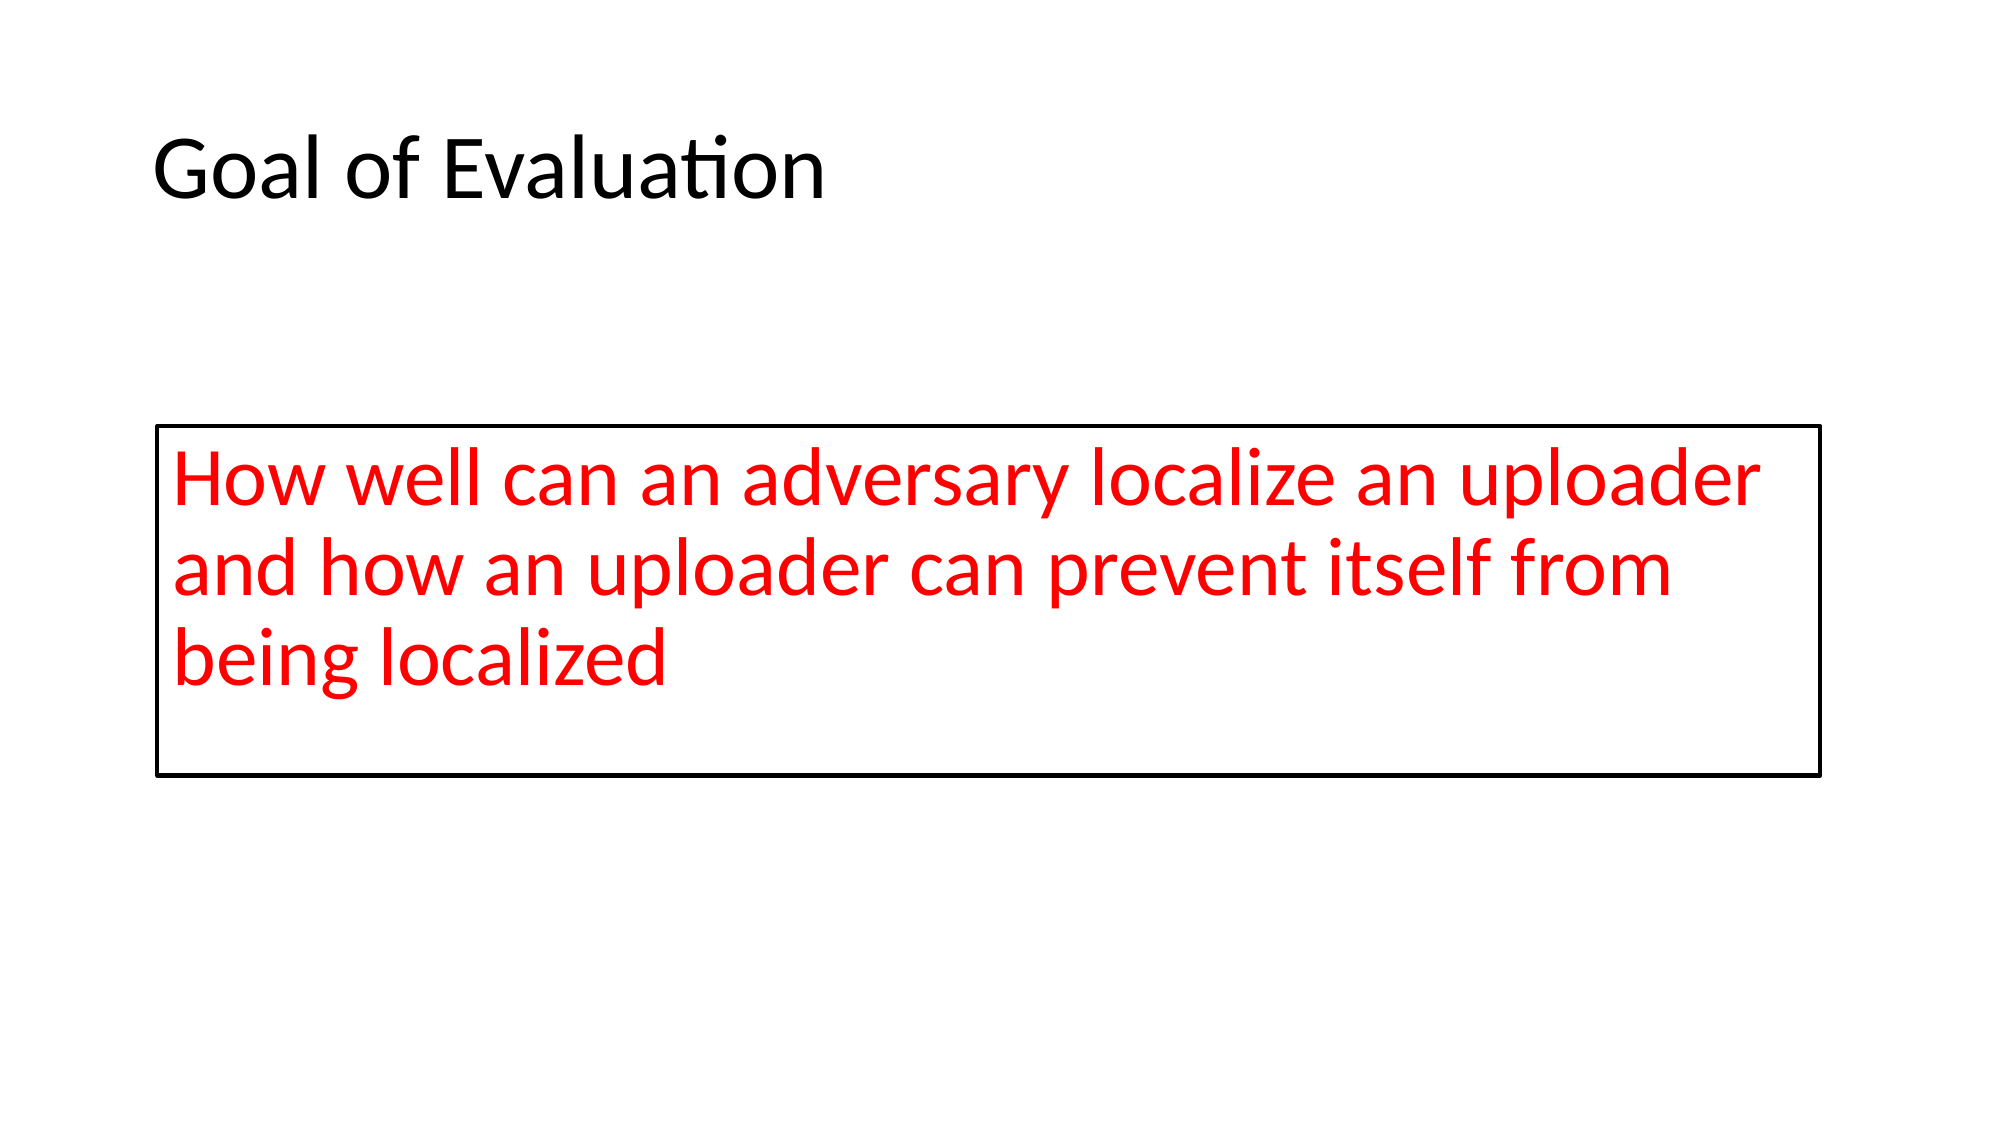

# Goal of Evaluation
How well can an adversary localize an uploader and how an uploader can prevent itself from being localized